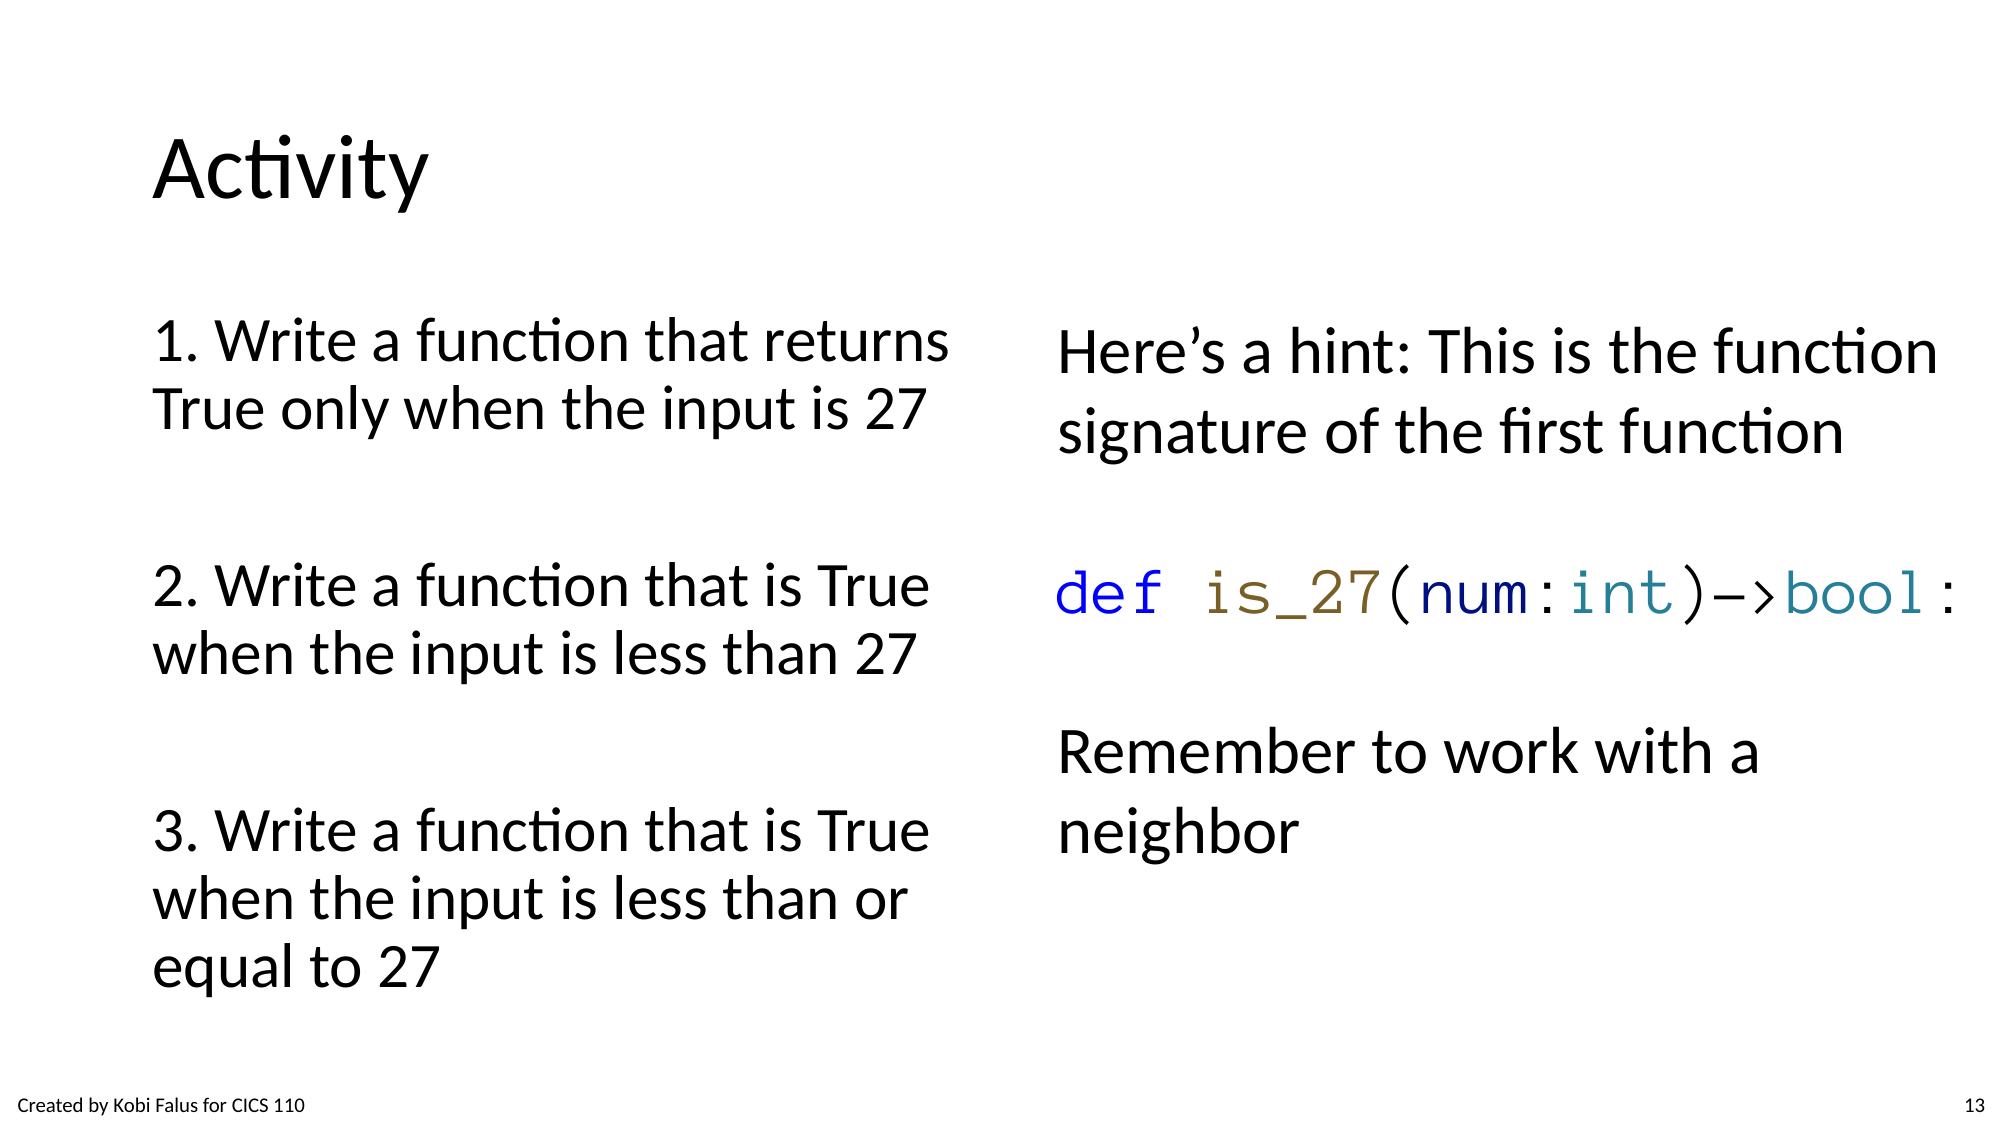

# Activity
1. Write a function that returns True only when the input is 27

2. Write a function that is True when the input is less than 27

3. Write a function that is True when the input is less than or equal to 27

Here’s a hint: This is the function signature of the first function

def is_27(num:int)->bool:

Remember to work with a neighbor